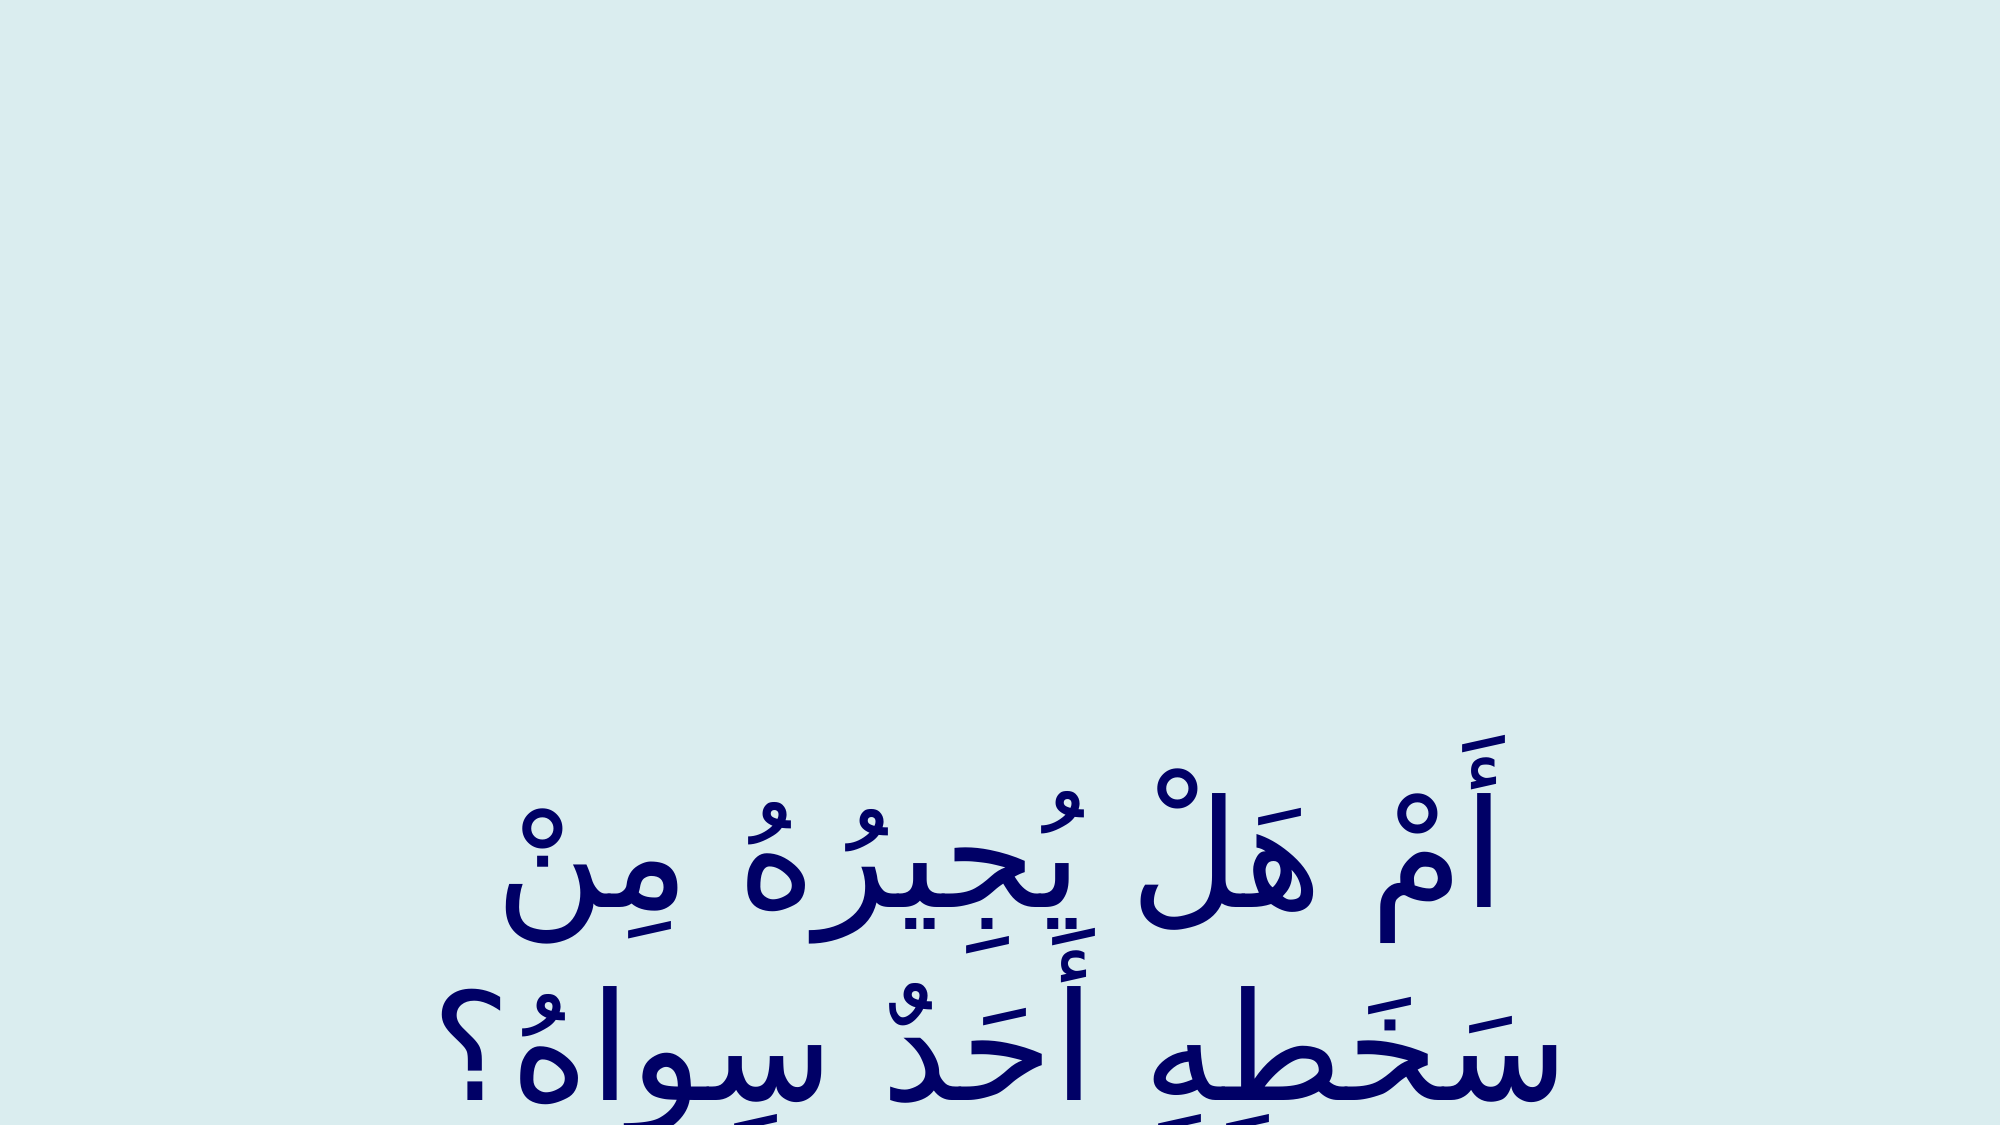

#
أَمْ هَلْ يُجِيرُهُ مِنْ سَخَطِهِ أَحَدٌ سِواهُ؟
Or does anyone grant him sanctuary from his Master’s wrath other than his Master Himself?